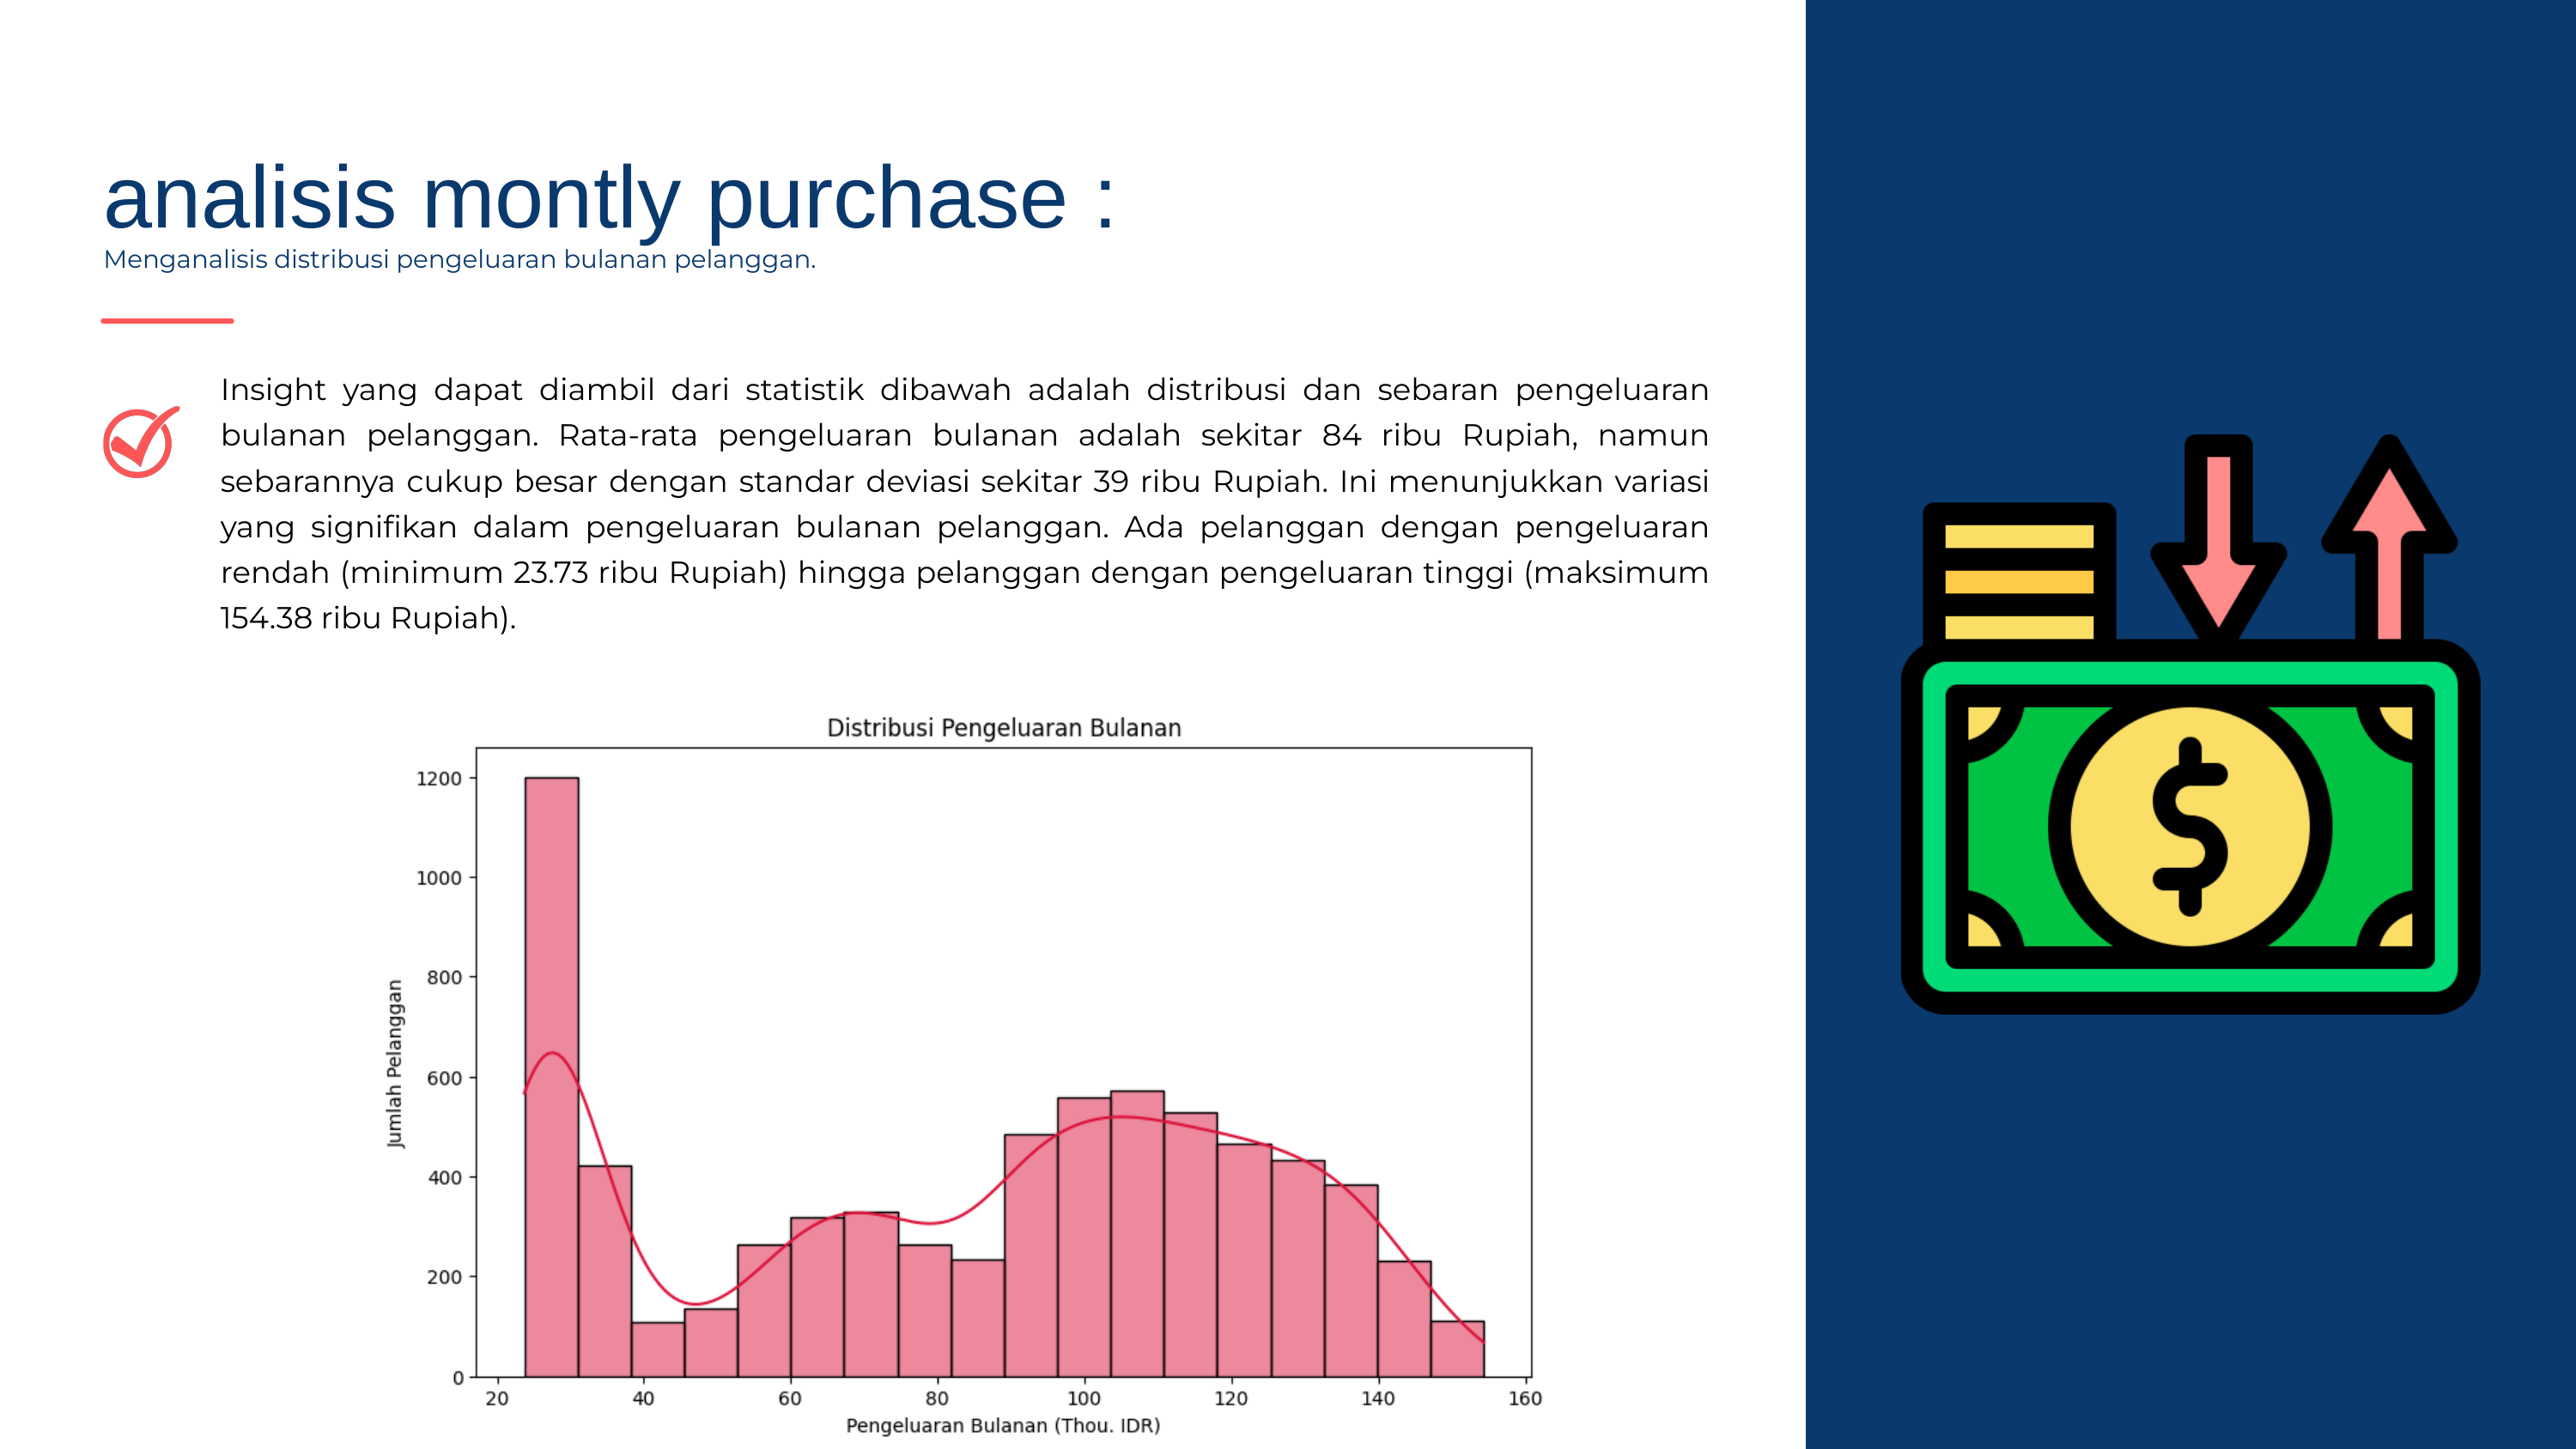

analisis montly purchase :
Menganalisis distribusi pengeluaran bulanan pelanggan.

Insight yang dapat diambil dari statistik dibawah adalah distribusi dan sebaran pengeluaran bulanan pelanggan. Rata-rata pengeluaran bulanan adalah sekitar 84 ribu Rupiah, namun sebarannya cukup besar dengan standar deviasi sekitar 39 ribu Rupiah. Ini menunjukkan variasi yang signifikan dalam pengeluaran bulanan pelanggan. Ada pelanggan dengan pengeluaran rendah (minimum 23.73 ribu Rupiah) hingga pelanggan dengan pengeluaran tinggi (maksimum 154.38 ribu Rupiah).